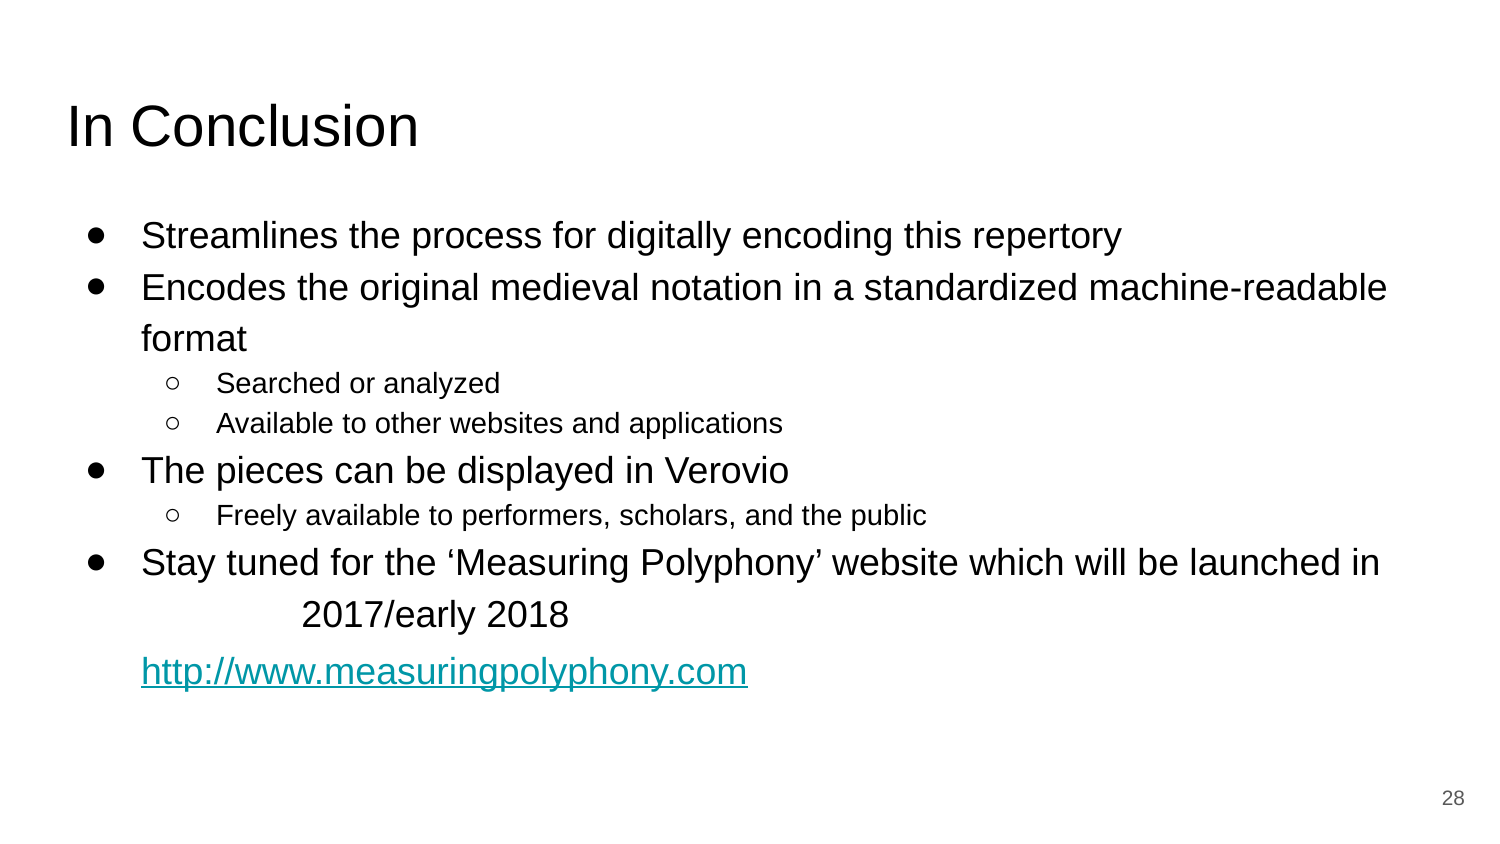

# In Conclusion
Streamlines the process for digitally encoding this repertory
Encodes the original medieval notation in a standardized machine-readable format
Searched or analyzed
Available to other websites and applications
The pieces can be displayed in Verovio
Freely available to performers, scholars, and the public
Stay tuned for the ‘Measuring Polyphony’ website which will be launched in 	 2017/early 2018
http://www.measuringpolyphony.com

28